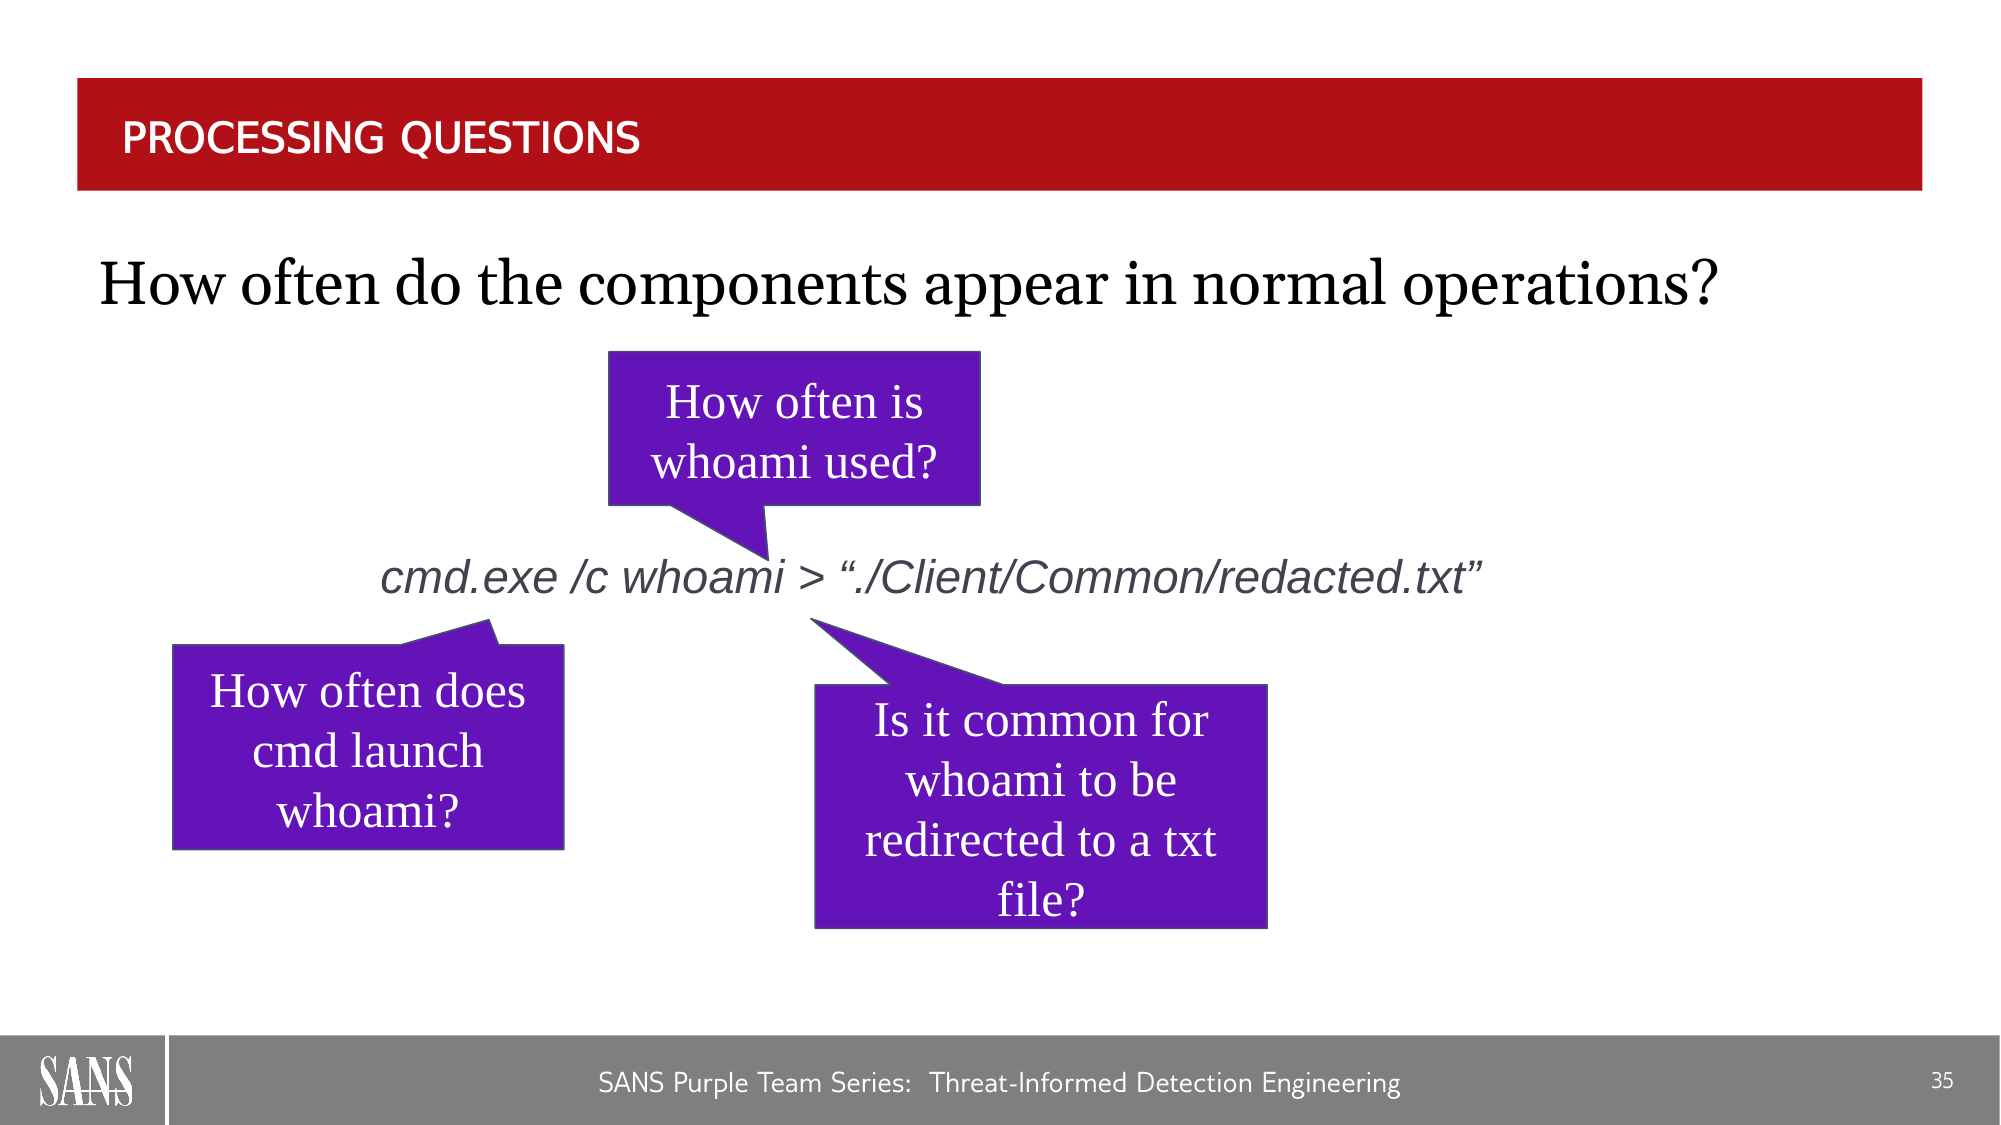

# Processing questions
How often do the components appear in normal operations?

How often is whoami used?
cmd.exe /c whoami > “./Client/Common/redacted.txt”

How often does cmd launch whoami?
Is it common for whoami to be redirected to a txt file?